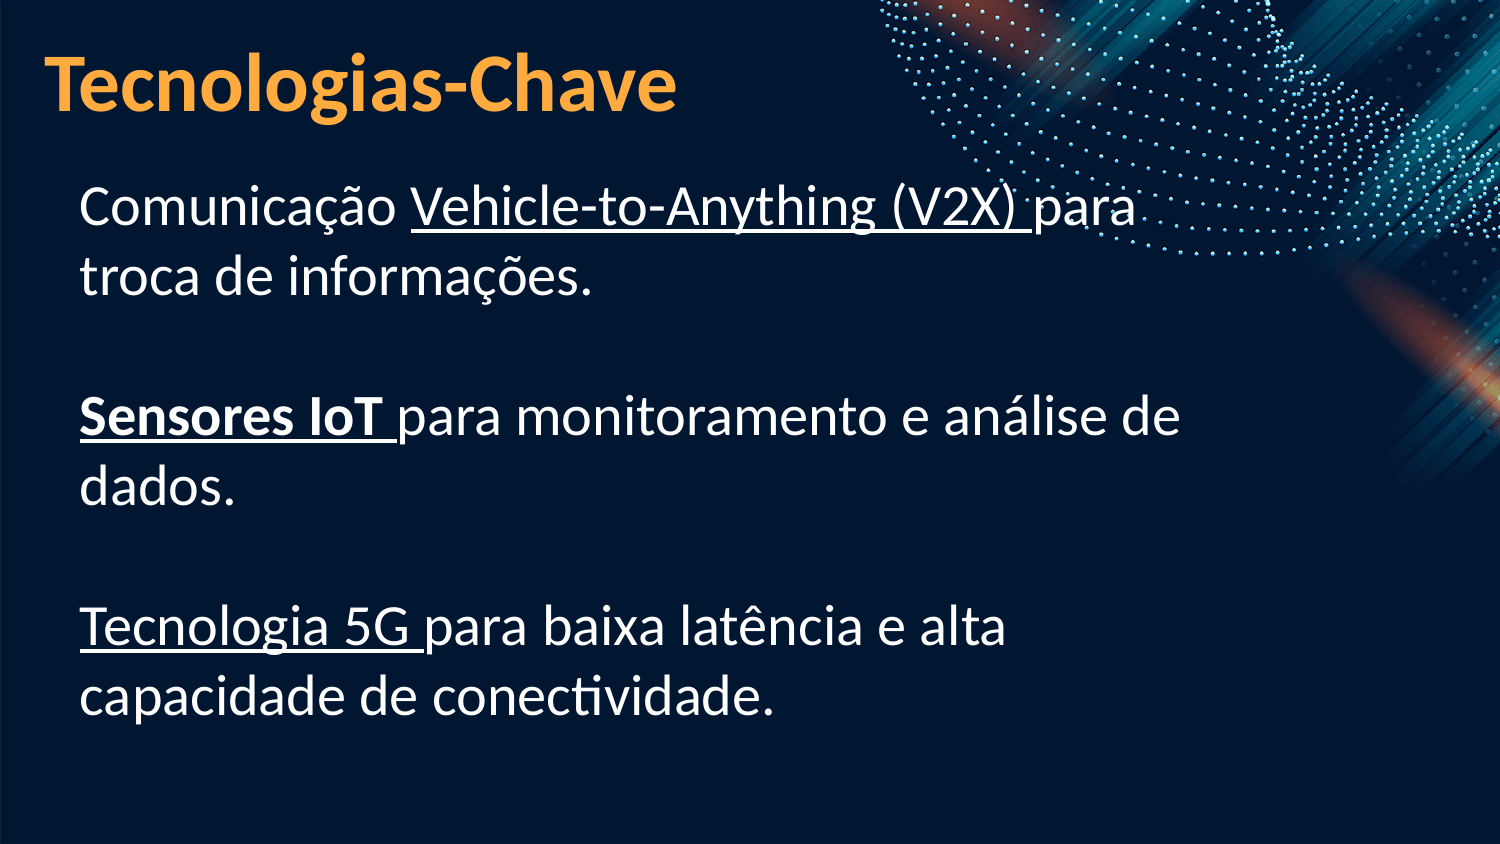

Tecnologias-Chave
Comunicação Vehicle-to-Anything (V2X) para troca de informações.

Sensores IoT para monitoramento e análise de dados.

Tecnologia 5G para baixa latência e alta capacidade de conectividade.